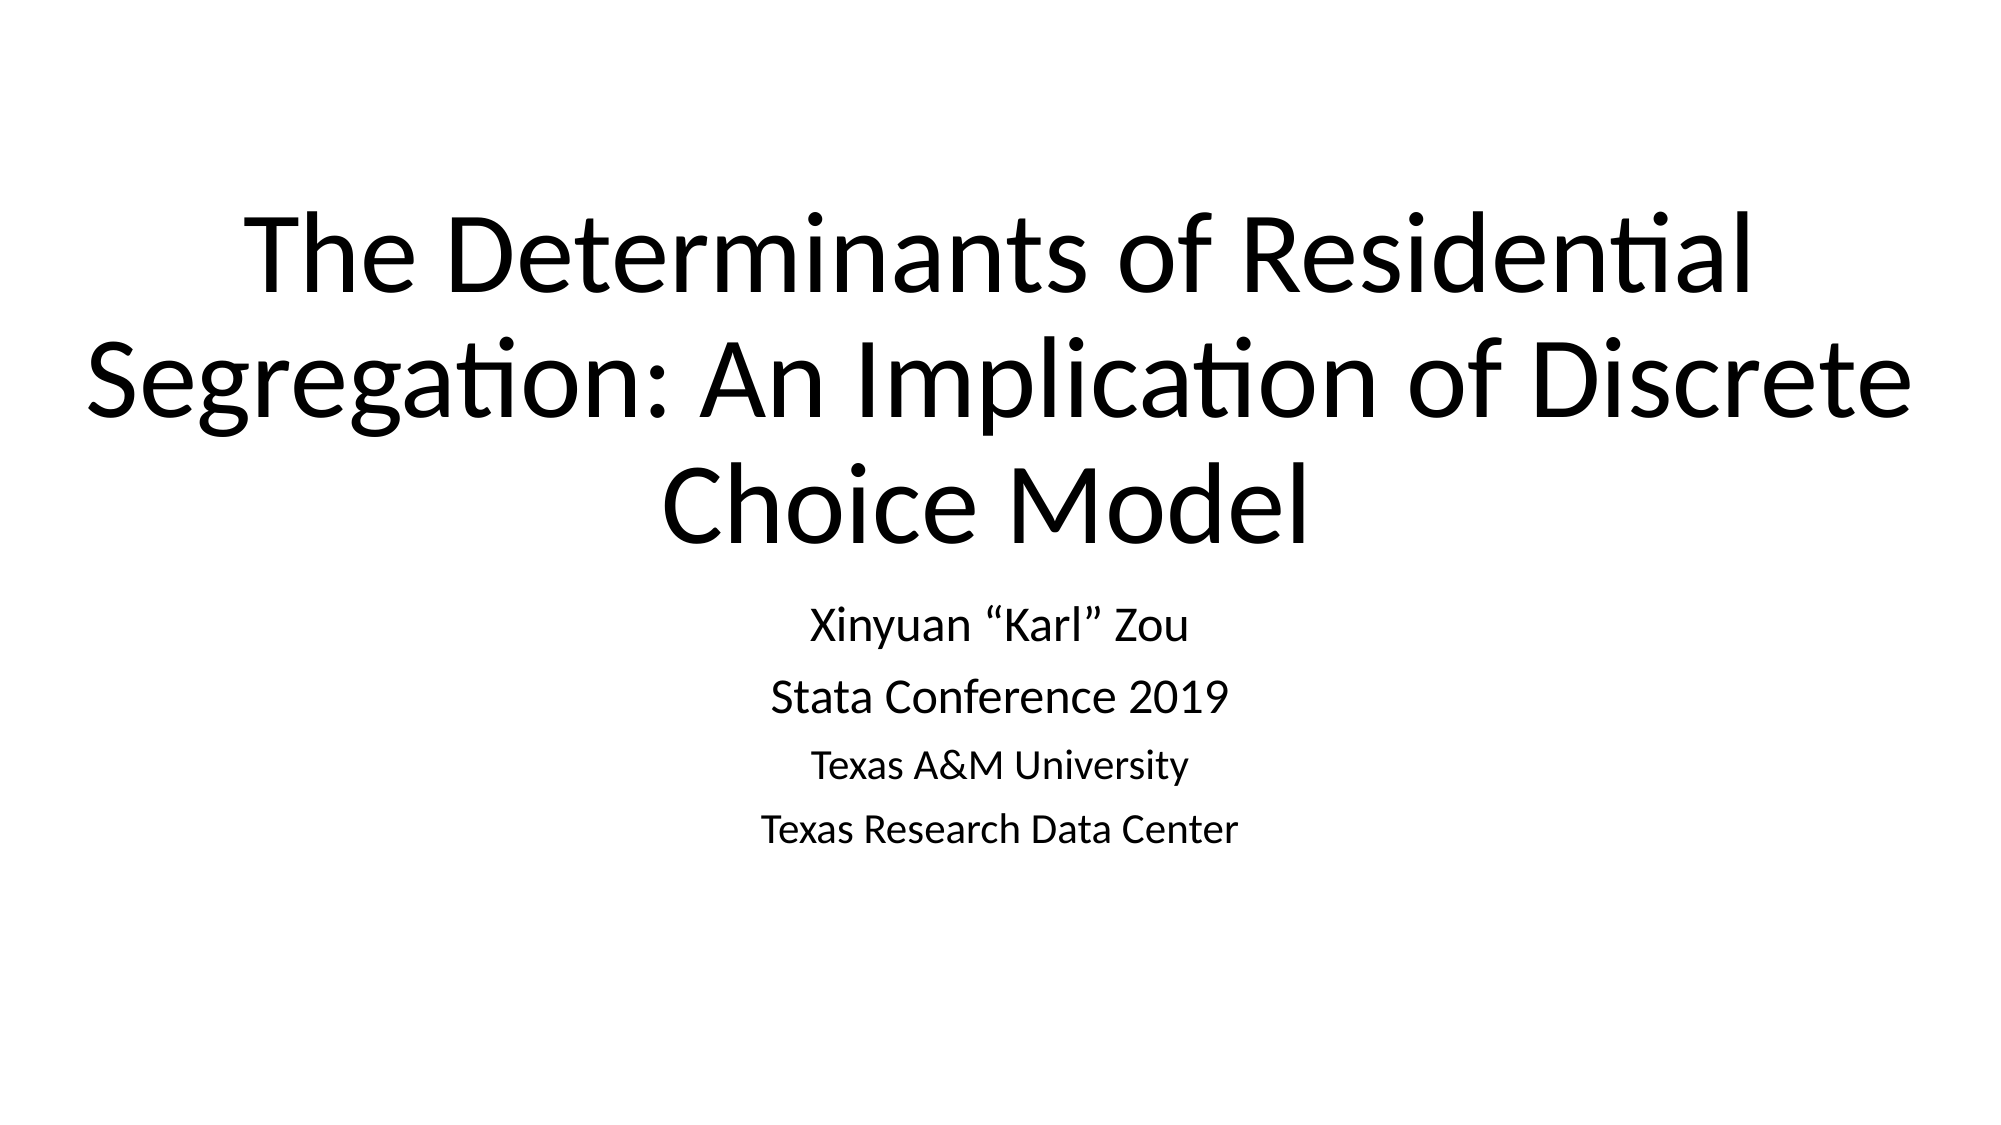

# The Determinants of Residential Segregation: An Implication of Discrete Choice Model
Xinyuan “Karl” Zou
Stata Conference 2019
Texas A&M University
Texas Research Data Center